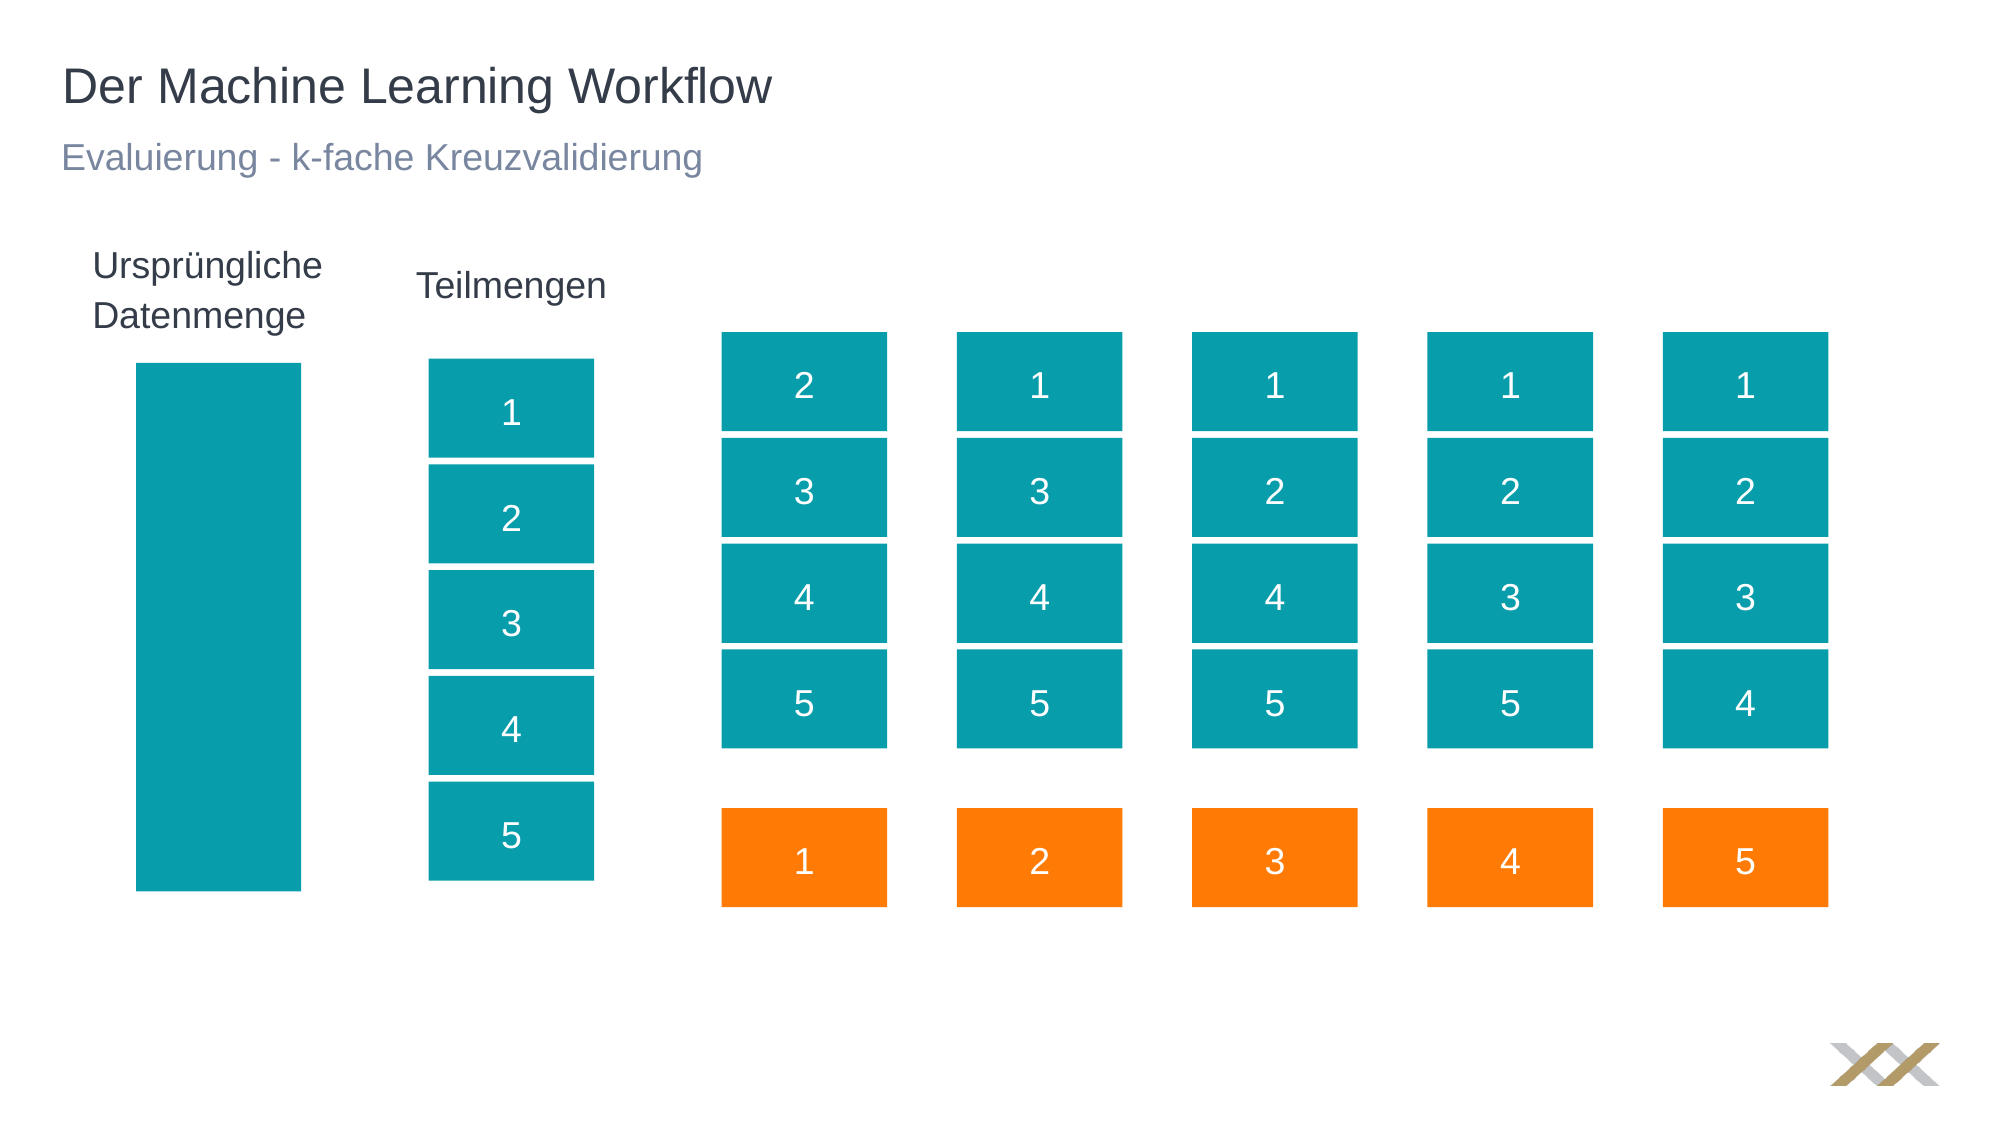

# Der Machine Learning Workflow
Evaluierung - k-fache Kreuzvalidierung
Ursprüngliche Datenmenge
Teilmengen
2
3
4
5
1
1
3
4
5
2
1
2
4
5
3
1
2
3
5
4
1
2
3
4
5
1
2
3
4
5